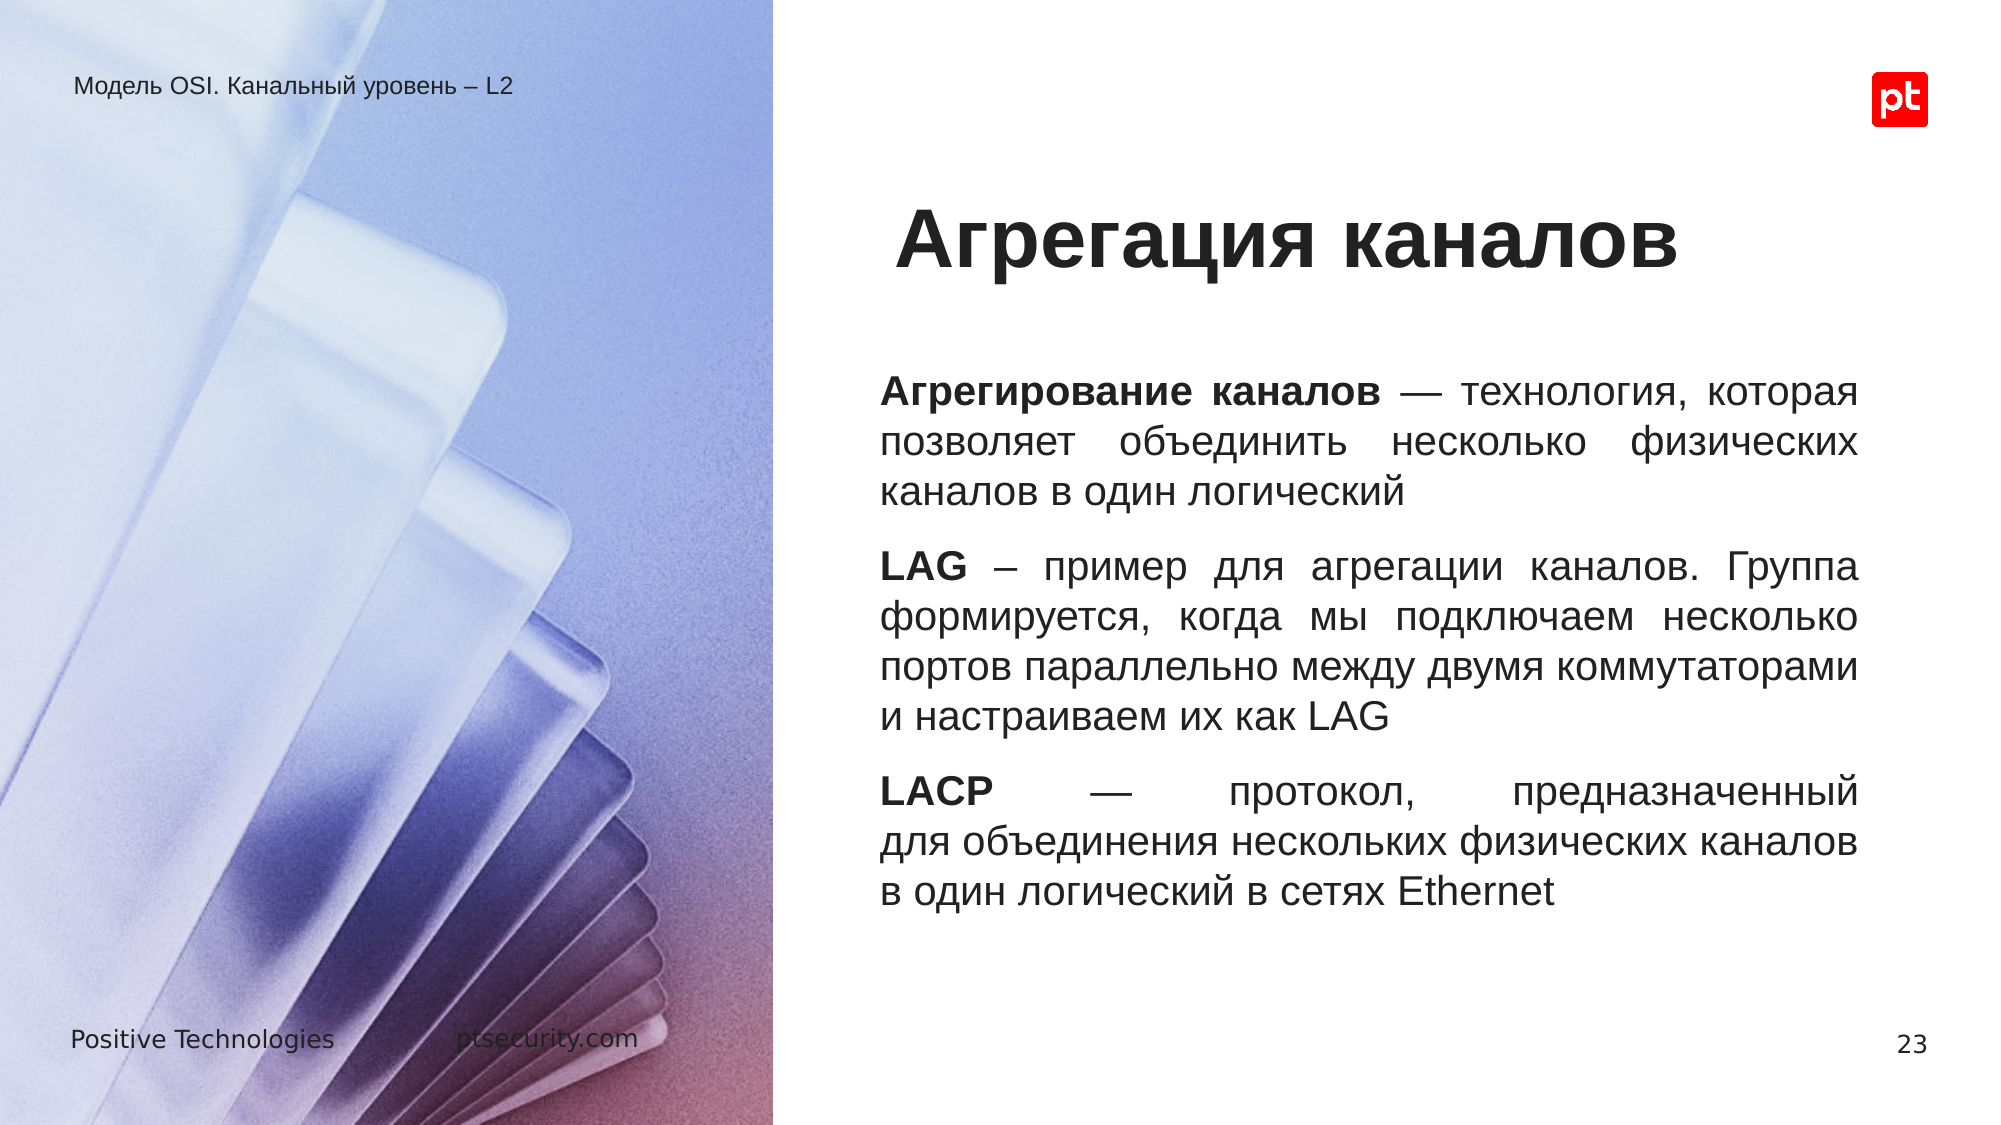

Модель OSI. Канальный уровень – L2
# Агрегация каналов
Агрегирование каналов — технология, которая позволяет объединить несколько физических каналов в один логический
LAG – пример для агрегации каналов. Группа формируется, когда мы подключаем несколько портов параллельно между двумя коммутаторами и настраиваем их как LAG
LACP — протокол, предназначенный для объединения нескольких физических каналов в один логический в сетях Ethernet
23